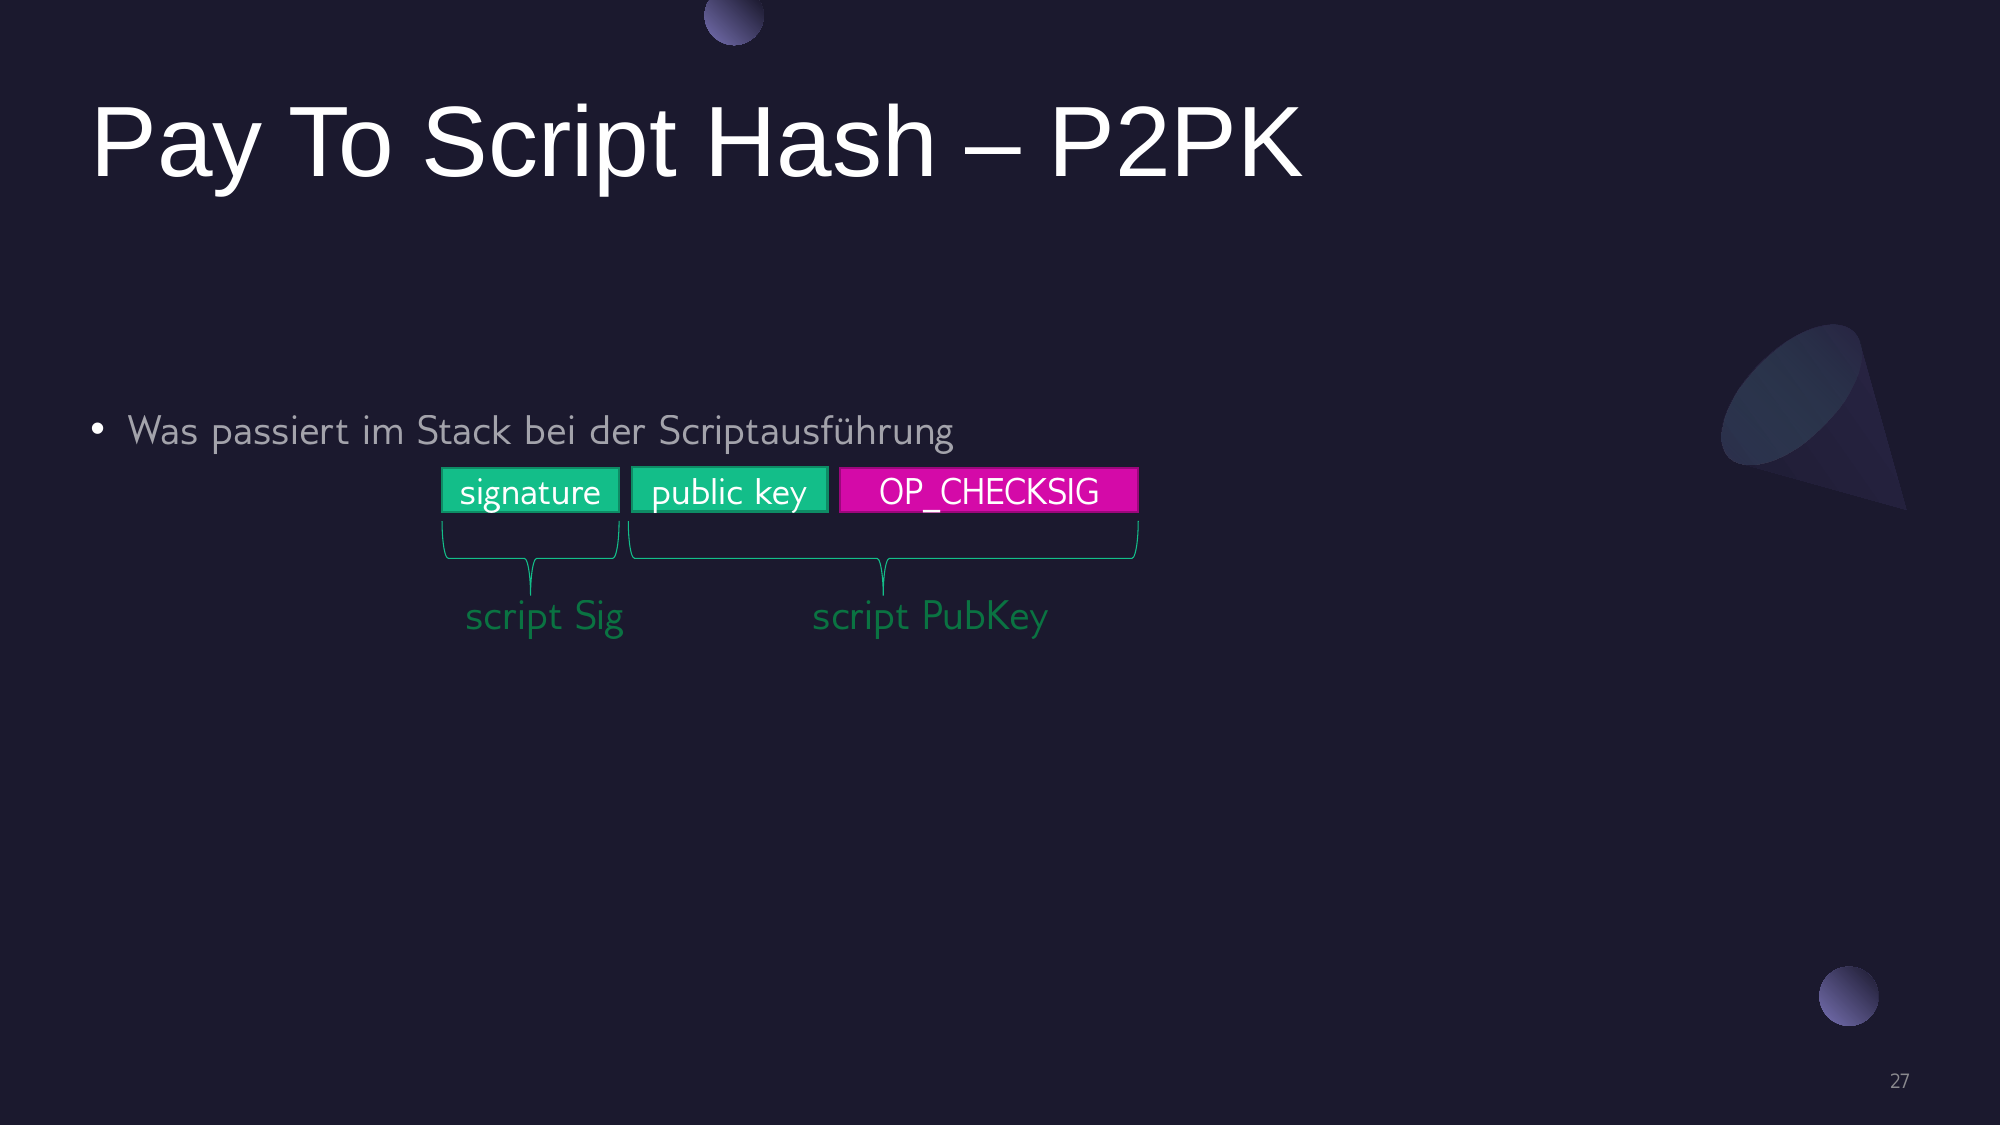

# Pay To Script Hash – P2PK

Was passiert im Stack bei der Scriptausführung

		      script Sig               script PubKey
public key
OP_CHECKSIG
signature

27